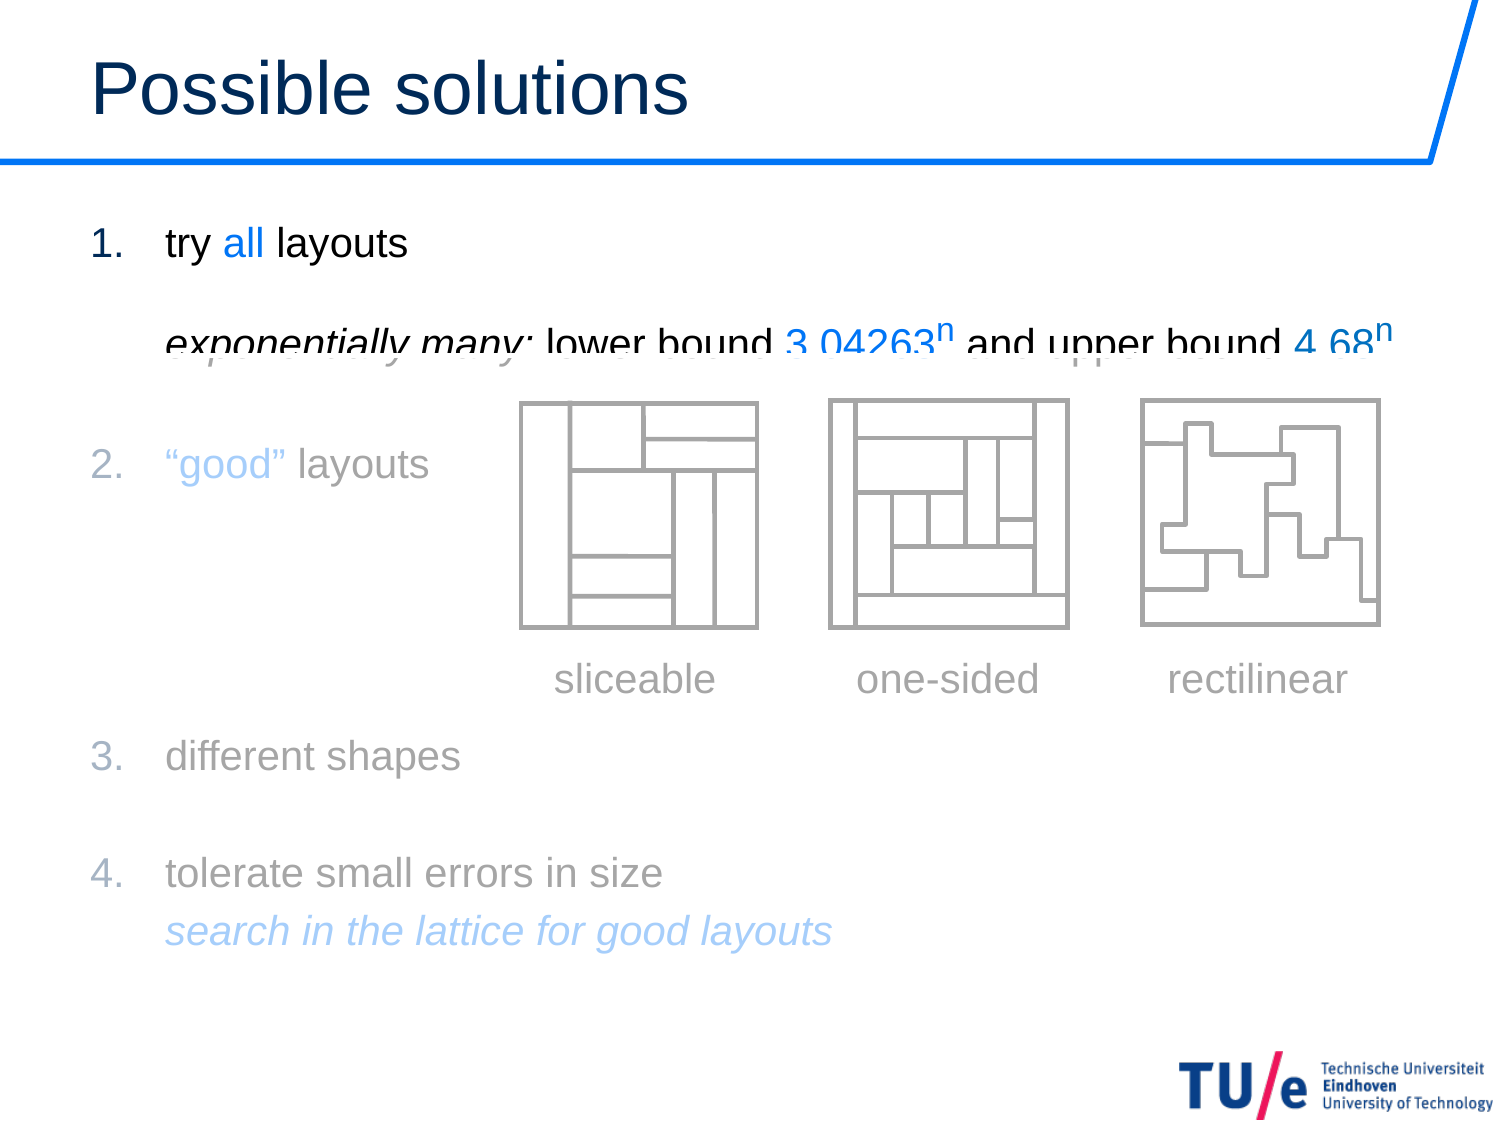

# Possible solutions
try all layouts

	exponentially many: lower bound 3.04263n and upper bound 4.68n

“good” layouts

different shapes

tolerate small errors in size
	search in the lattice for good layouts

one-sided

rectilinear

sliceable